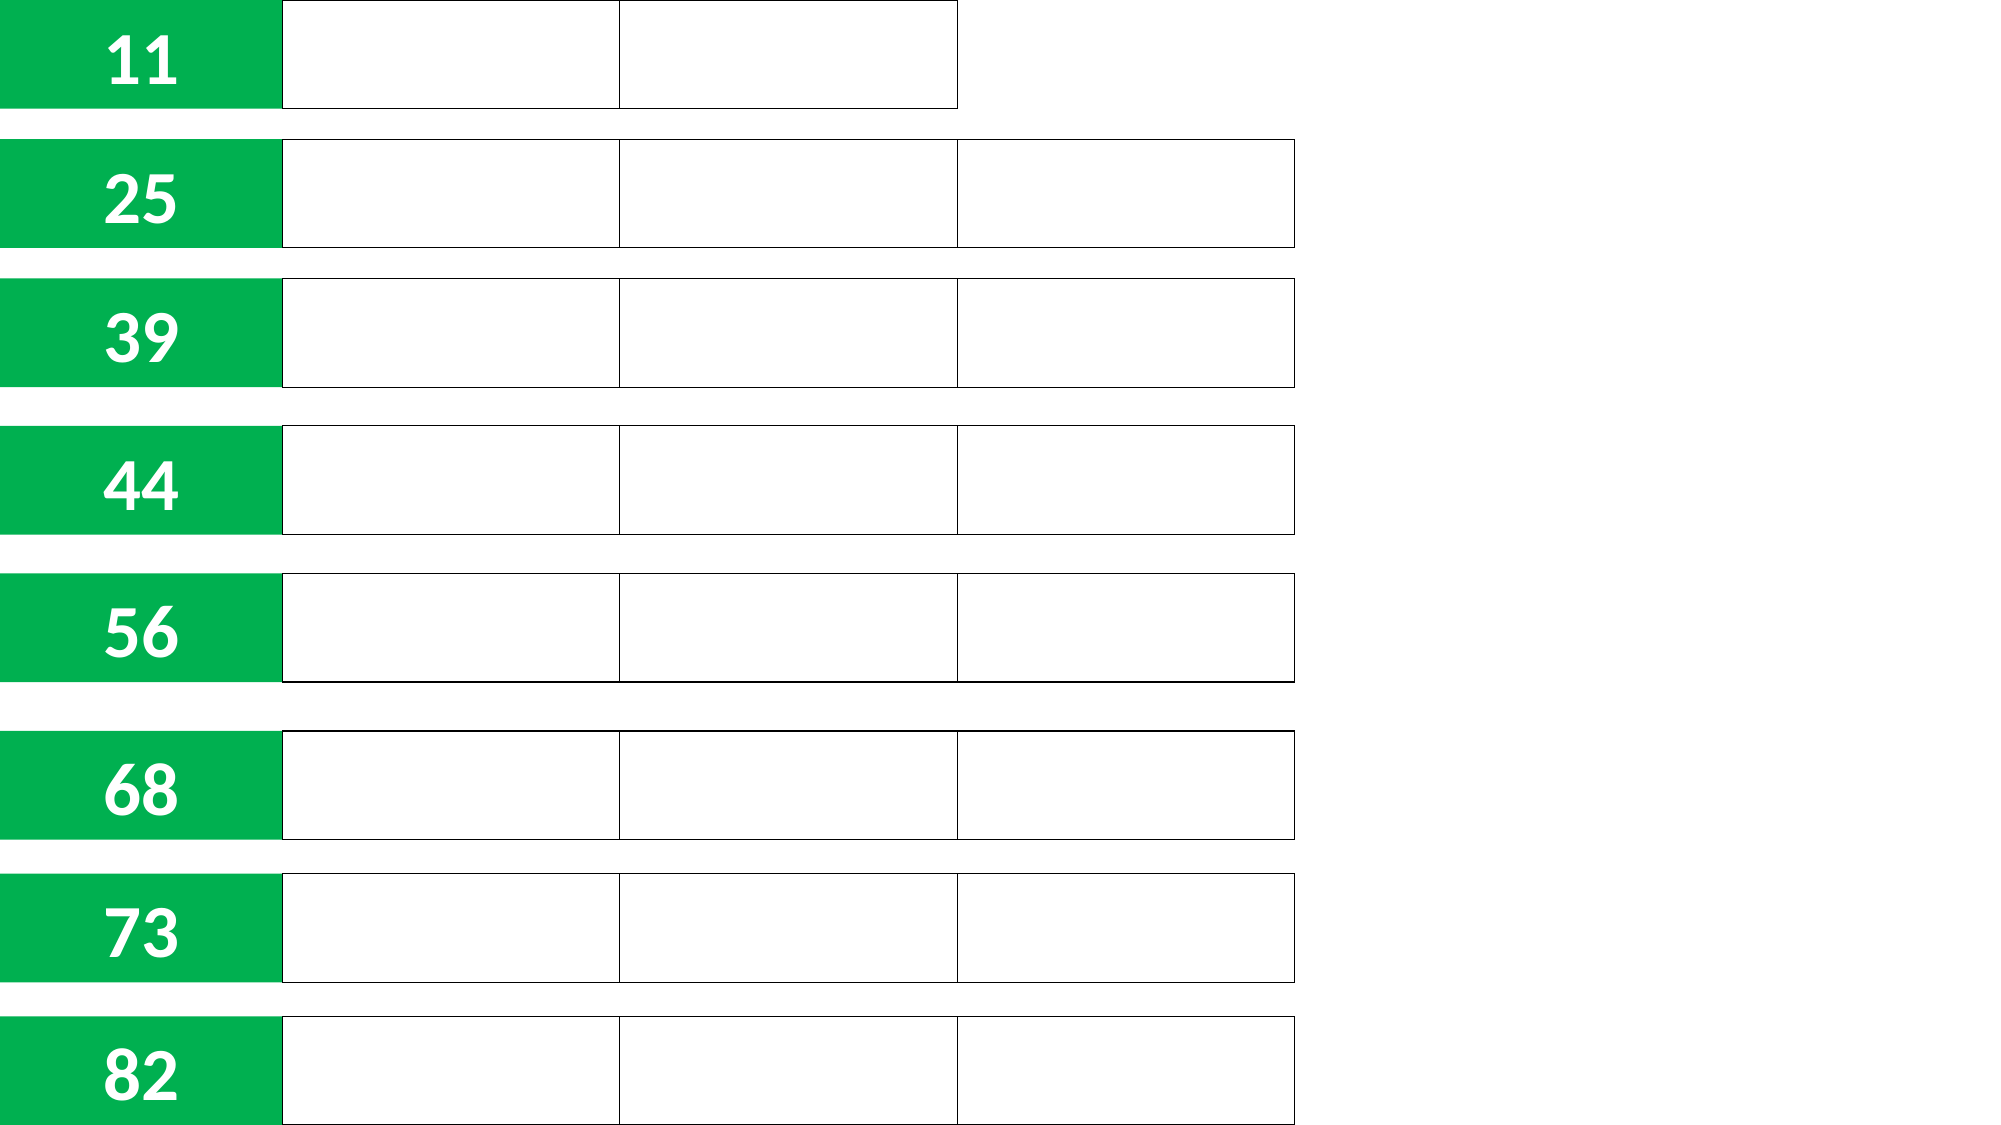

11

25

39

44

56

68

73

82